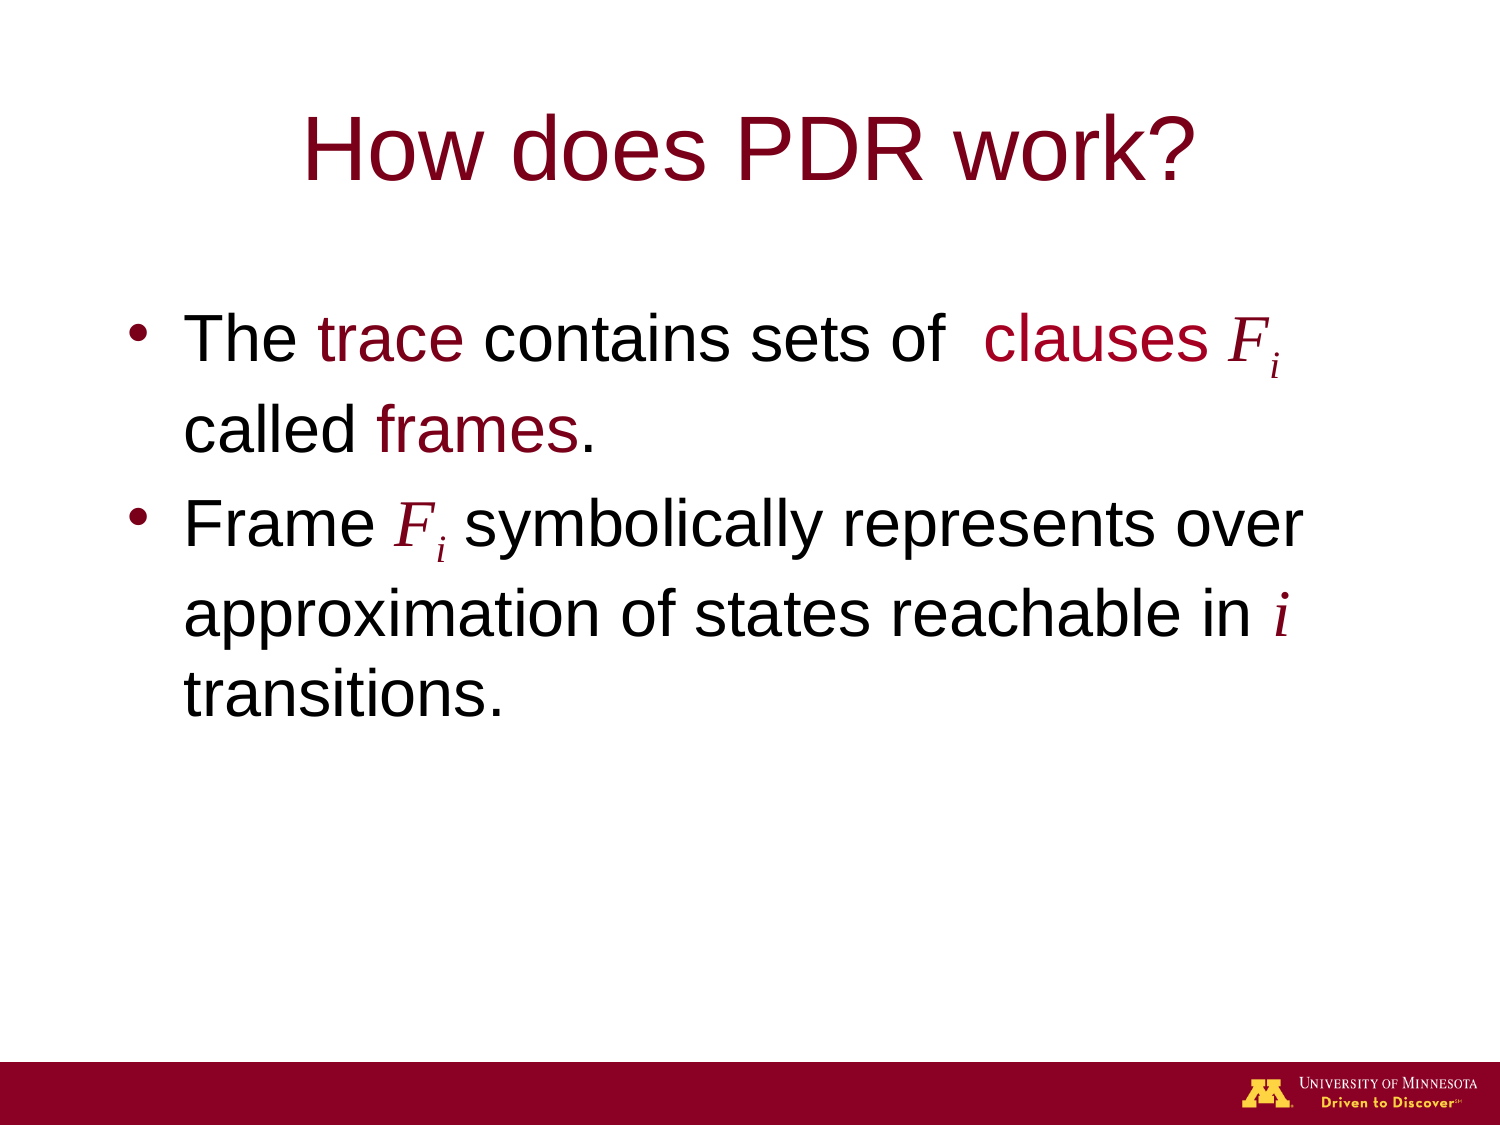

# How does PDR work?
The trace contains sets of  clauses Fi called frames.
Frame Fi symbolically represents over approximation of states reachable in i transitions.